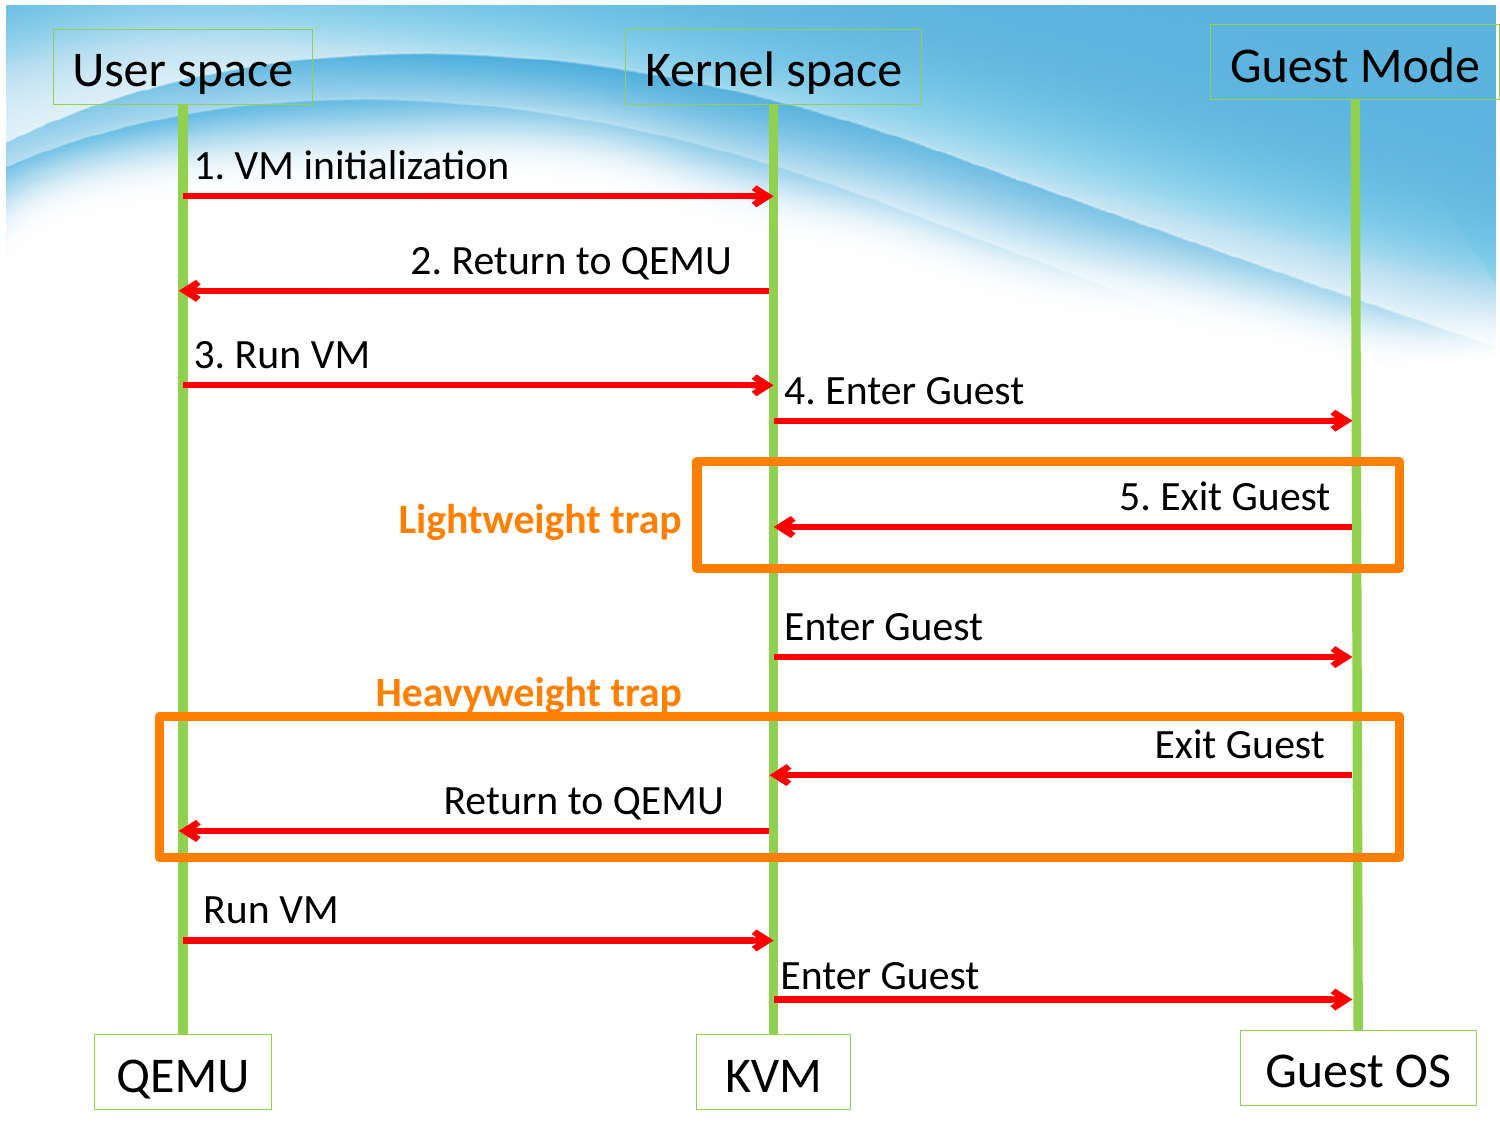

Guest Mode
Guest OS
User space
QEMU
Kernel space
KVM
1. VM initialization
2. Return to QEMU
3. Run VM
4. Enter Guest

Lightweight trap
5. Exit Guest
Enter Guest
Heavyweight trap

Exit Guest
 Return to QEMU
 Run VM
Enter Guest